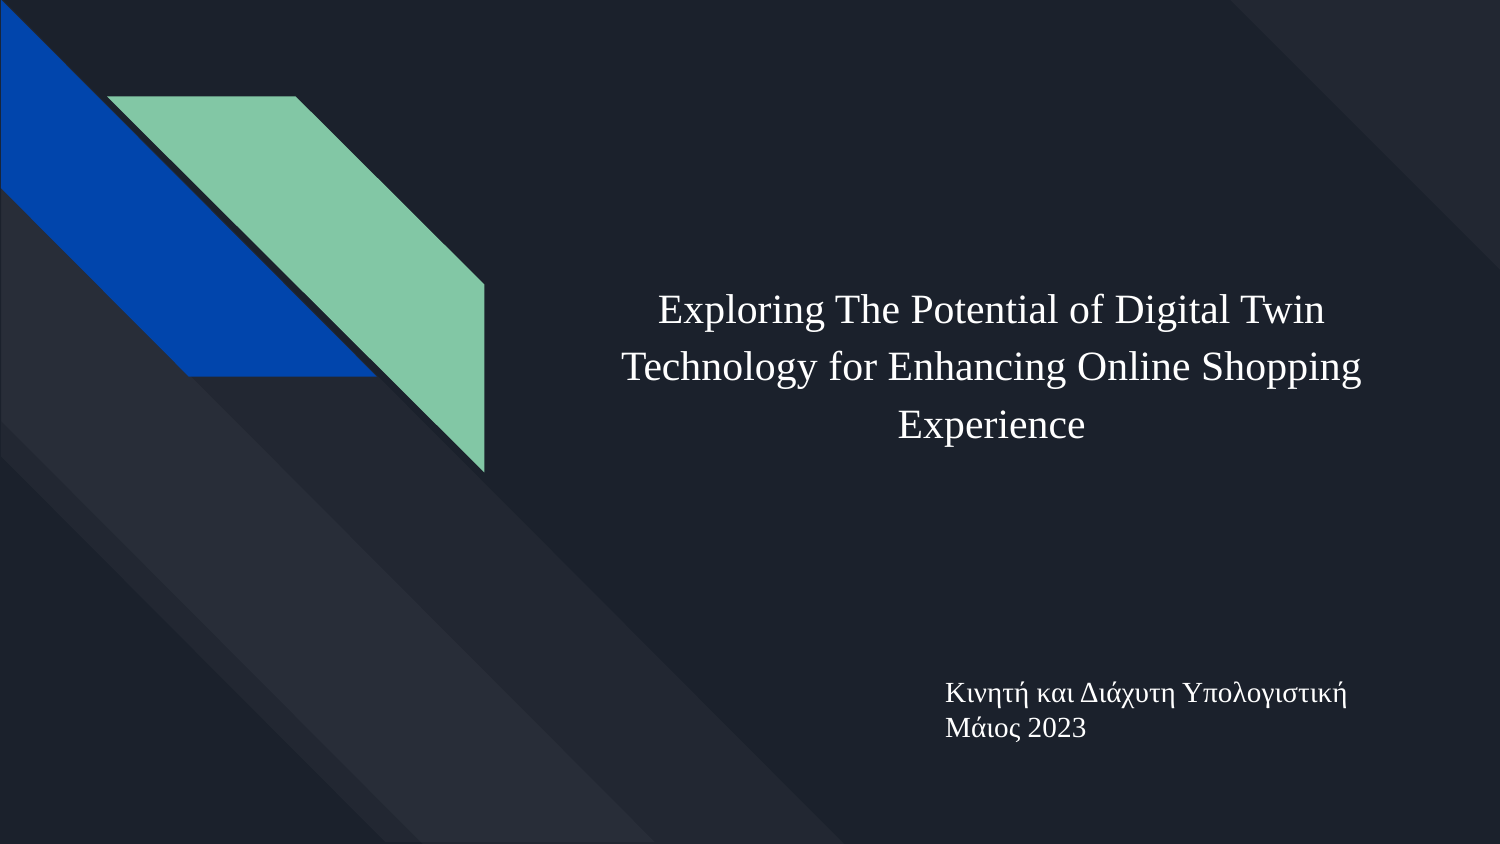

# Exploring The Potential of Digital Twin Technology for Enhancing Online Shopping Experience

Κινητή και Διάχυτη Υπολογιστική
Μάιος 2023